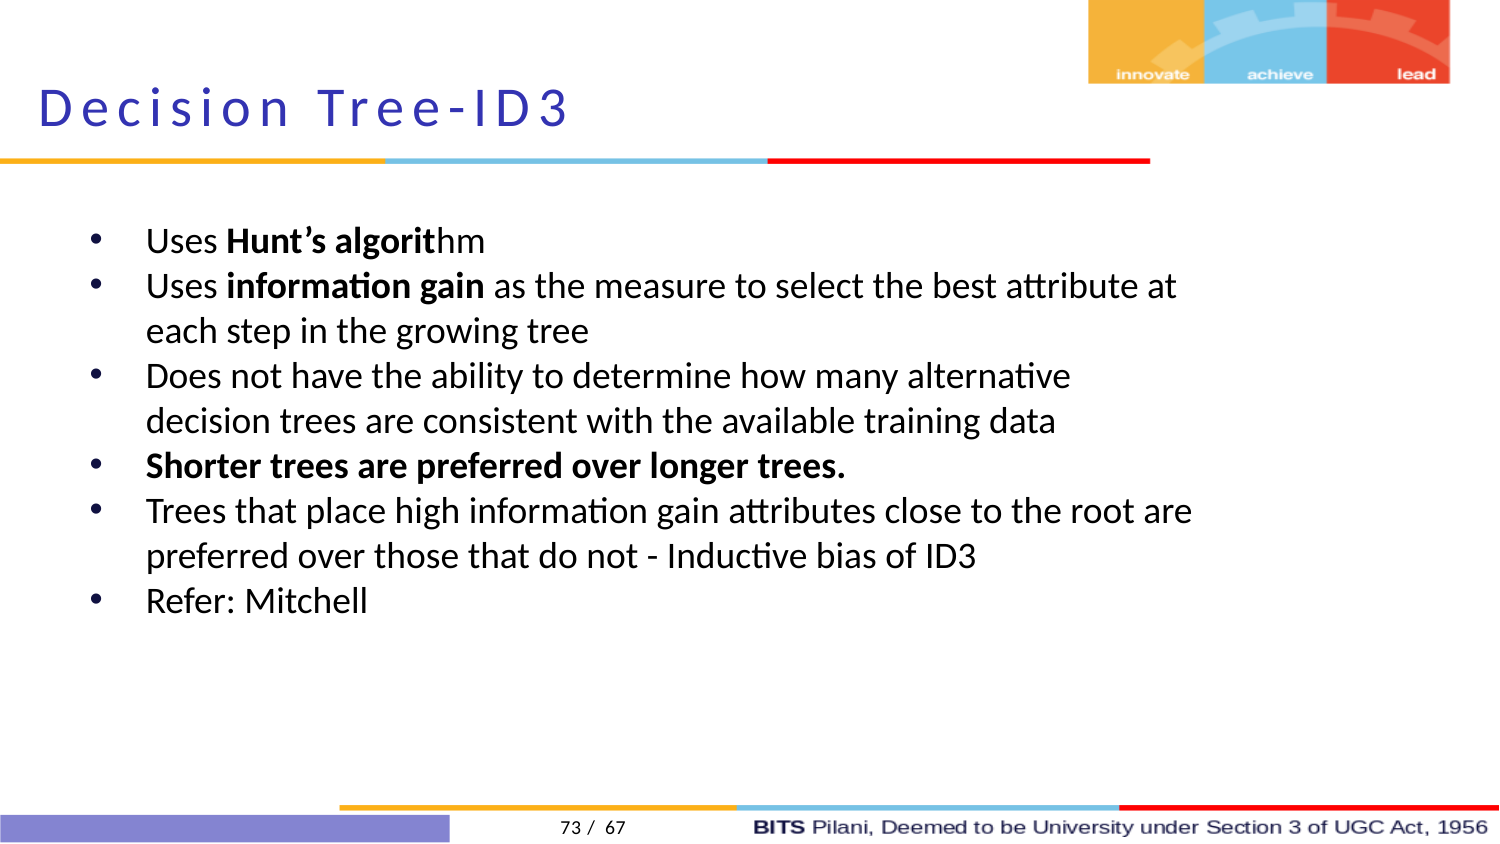

# Decision Tree-ID3
Uses Hunt’s algorithm
Uses information gain as the measure to select the best attribute at each step in the growing tree
Does not have the ability to determine how many alternative decision trees are consistent with the available training data
Shorter trees are preferred over longer trees.
Trees that place high information gain attributes close to the root are preferred over those that do not - Inductive bias of ID3
Refer: Mitchell

73 / 67